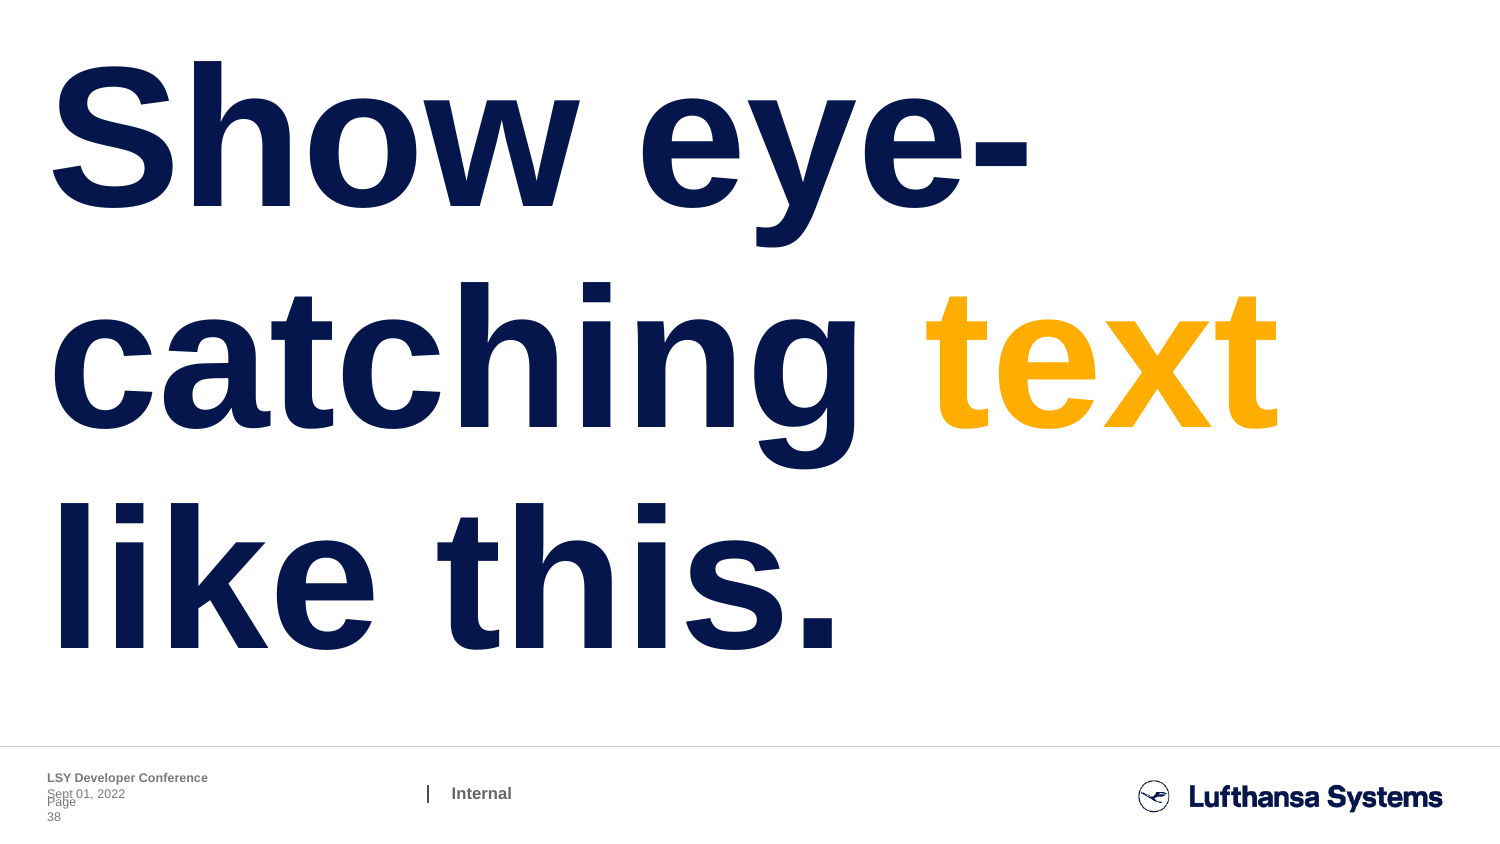

Show eye-catching text like this.
LSY Developer Conference
Sept 01, 2022
Page 38